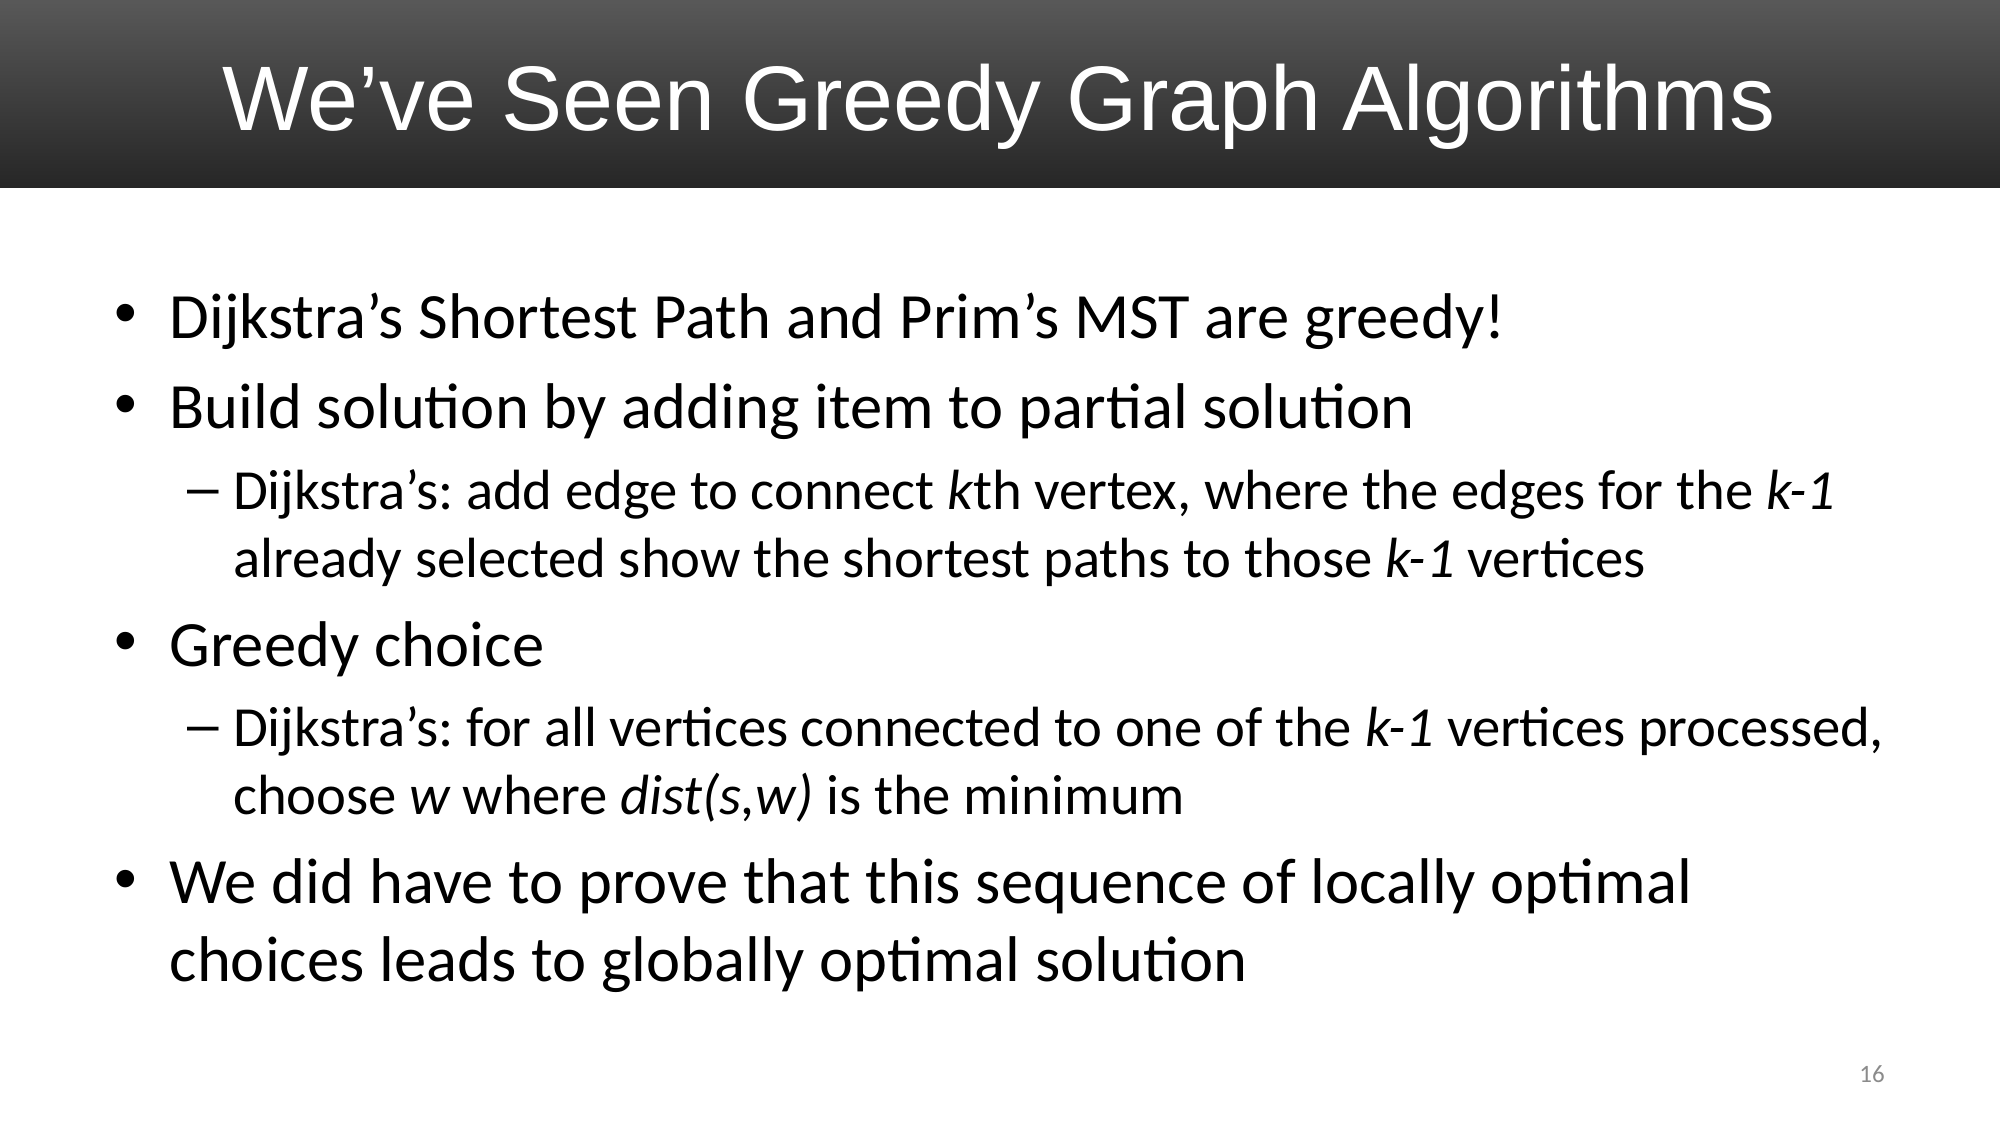

# We’ve Seen Greedy Graph Algorithms
Dijkstra’s Shortest Path and Prim’s MST are greedy!
Build solution by adding item to partial solution
Dijkstra’s: add edge to connect kth vertex, where the edges for the k-1 already selected show the shortest paths to those k-1 vertices
Greedy choice
Dijkstra’s: for all vertices connected to one of the k-1 vertices processed, choose w where dist(s,w) is the minimum
We did have to prove that this sequence of locally optimal choices leads to globally optimal solution
16